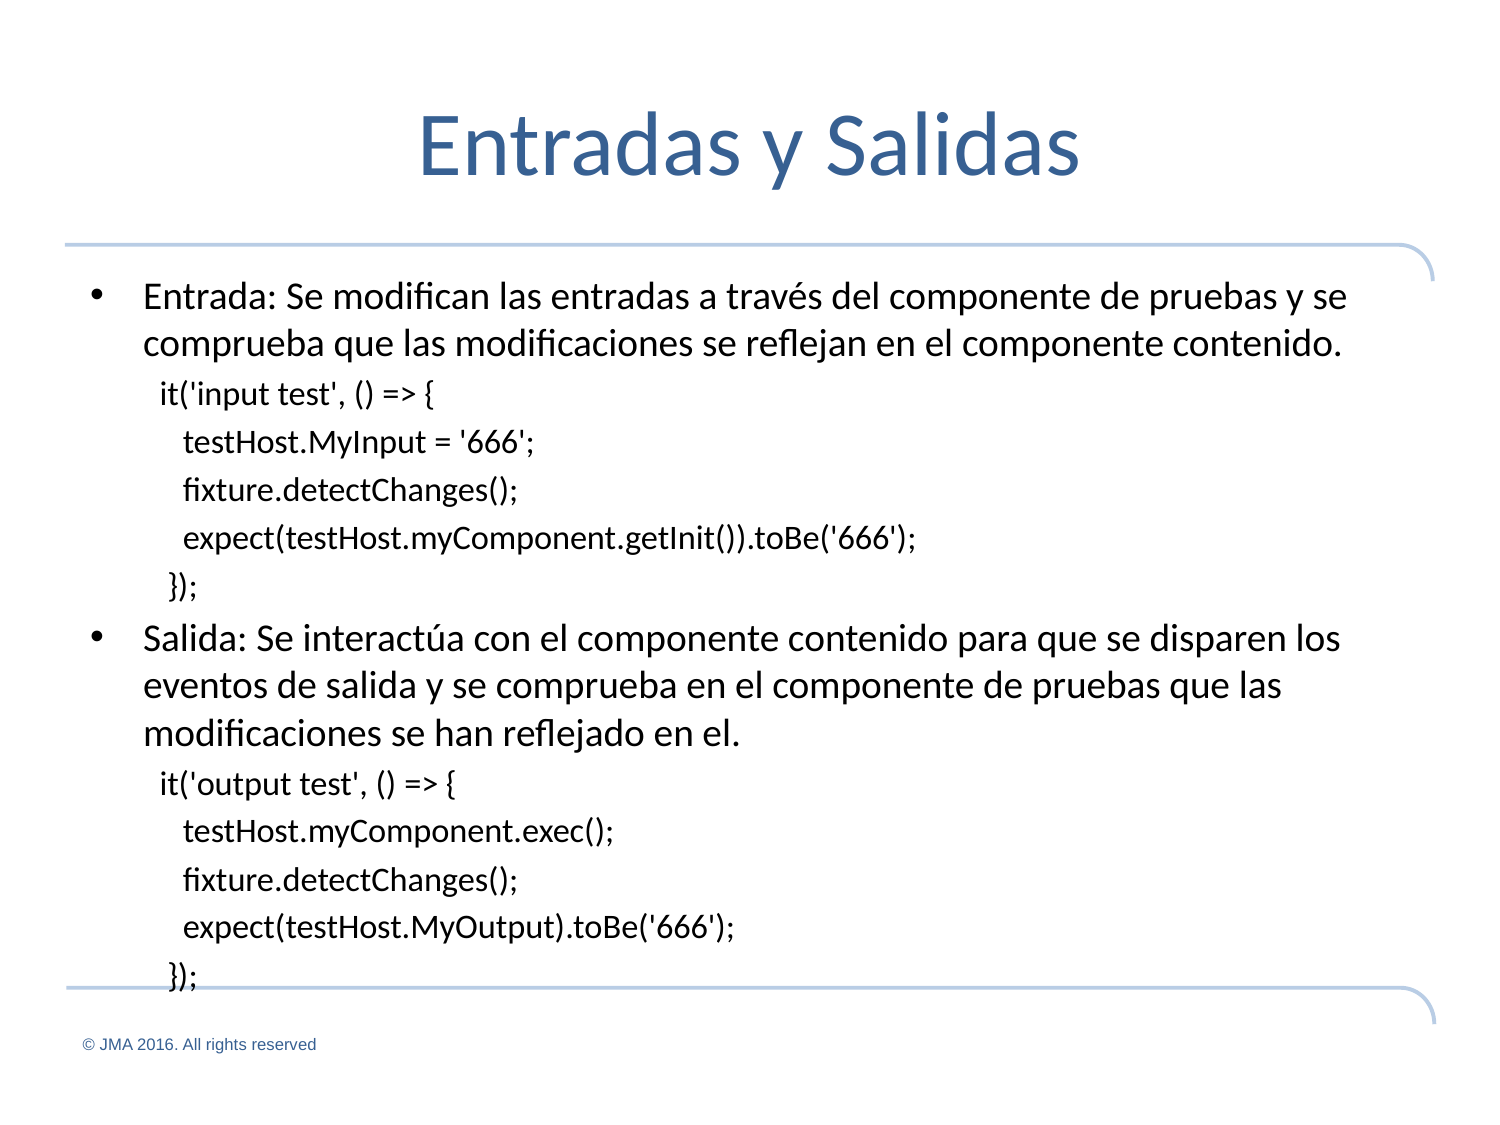

# Entradas y Salidas
Entrada: Se modifican las entradas a través del componente de pruebas y se comprueba que las modificaciones se reflejan en el componente contenido.
 it('input test', () => {
    testHost.MyInput = '666';
    fixture.detectChanges();
    expect(testHost.myComponent.getInit()).toBe('666');
  });
Salida: Se interactúa con el componente contenido para que se disparen los eventos de salida y se comprueba en el componente de pruebas que las modificaciones se han reflejado en el.
 it('output test', () => {
    testHost.myComponent.exec();
    fixture.detectChanges();
    expect(testHost.MyOutput).toBe('666');
  });